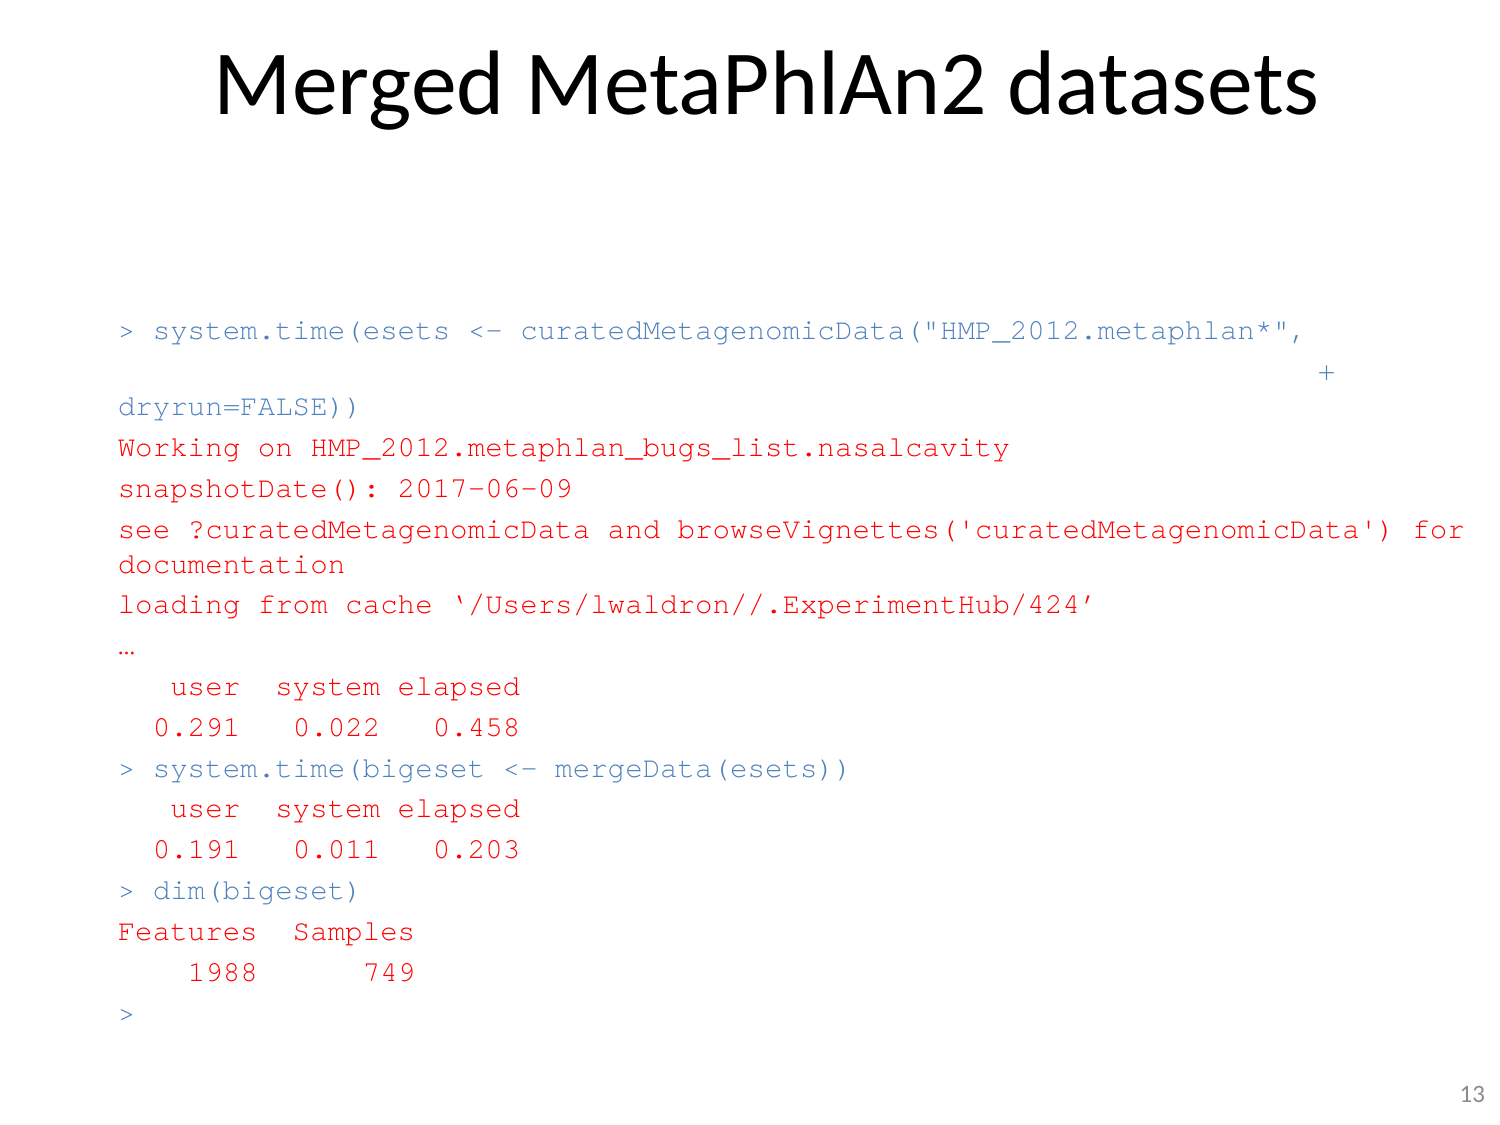

Merged MetaPhlAn2 datasets

> system.time(esets <- curatedMetagenomicData("HMP_2012.metaphlan*",
								+	dryrun=FALSE))
Working on HMP_2012.metaphlan_bugs_list.nasalcavity
snapshotDate(): 2017-06-09
see ?curatedMetagenomicData and browseVignettes('curatedMetagenomicData') for documentation
loading from cache ‘/Users/lwaldron//.ExperimentHub/424’
…
   user  system elapsed
  0.291   0.022   0.458
> system.time(bigeset <- mergeData(esets))
   user  system elapsed
  0.191   0.011   0.203
> dim(bigeset)
Features  Samples
    1988      749
>
13